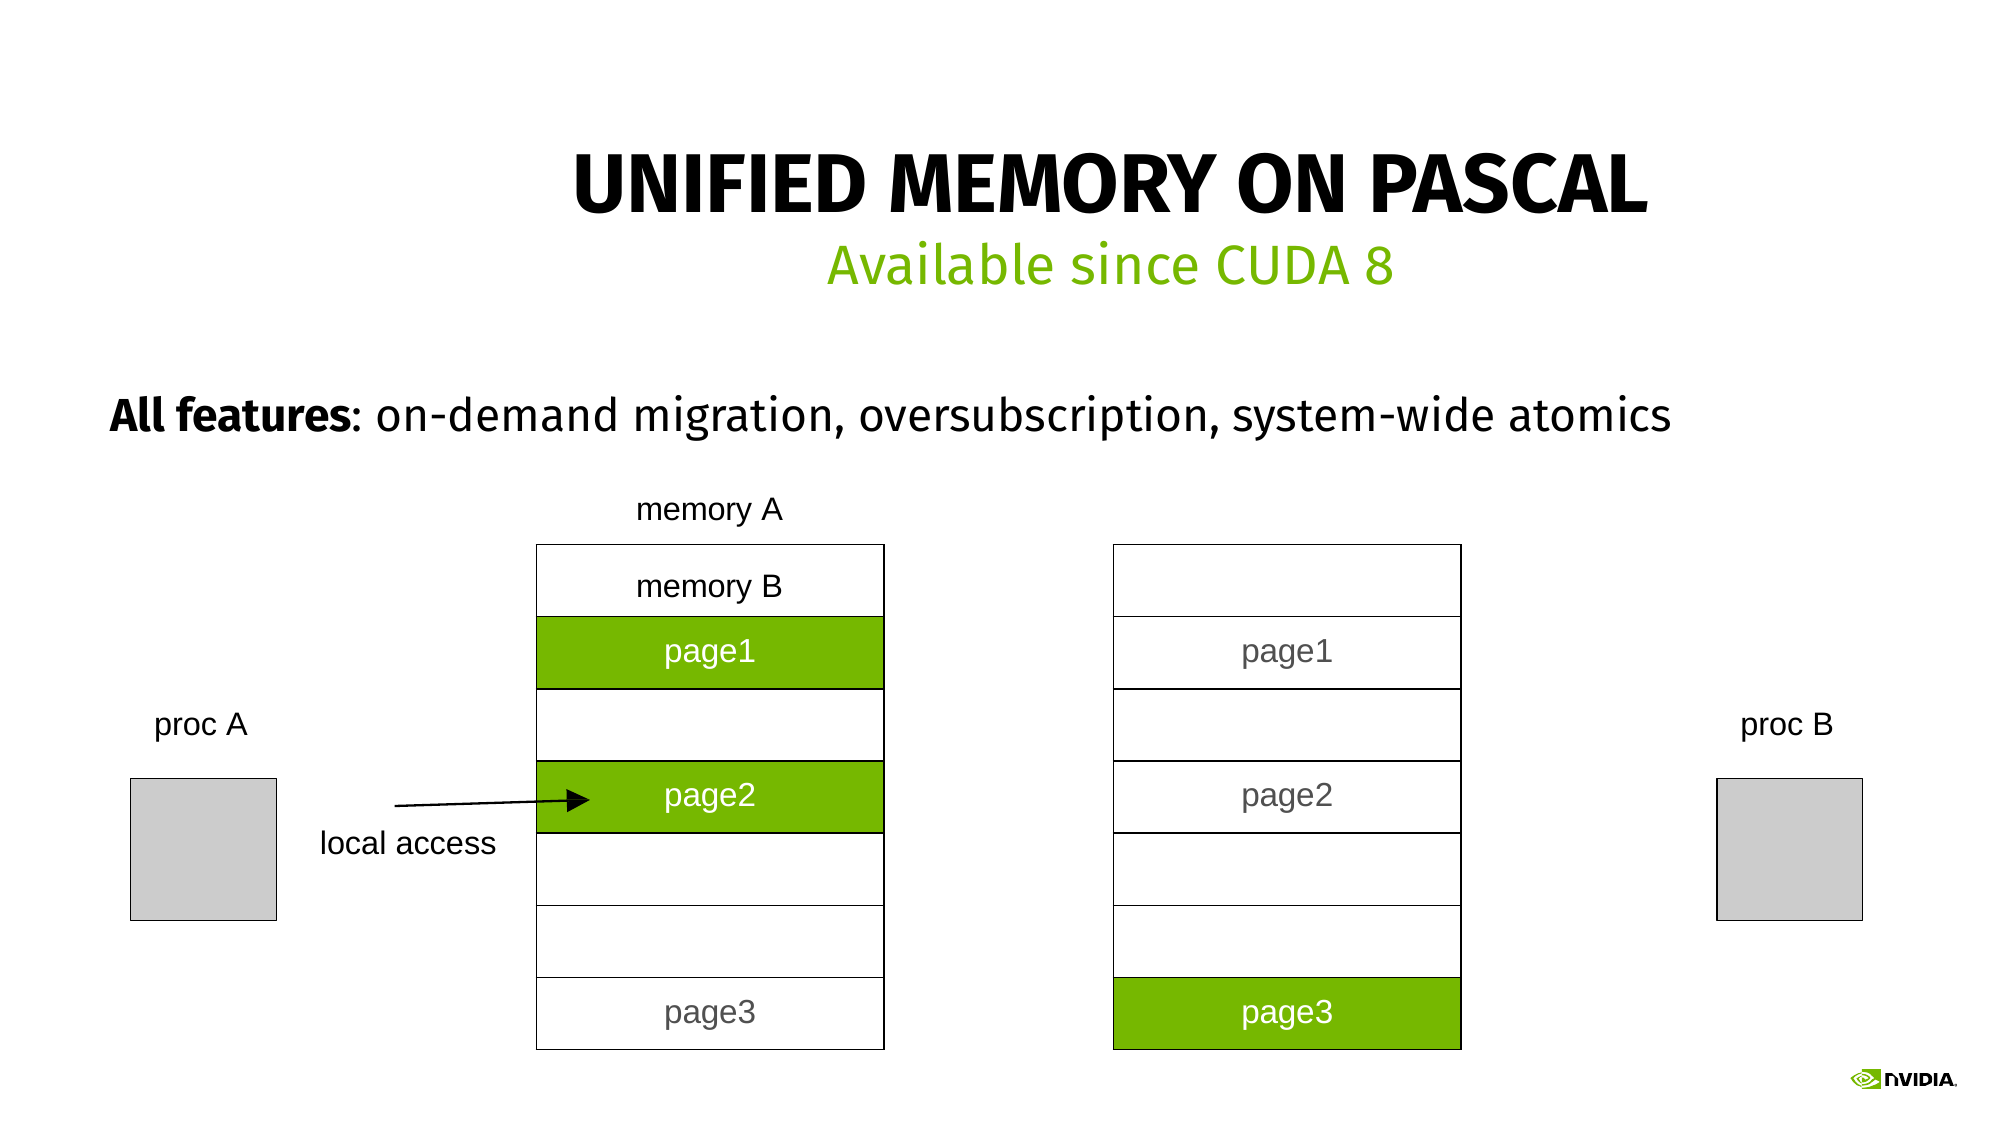

# UNIFIED MEMORY ON PASCAL
Available since CUDA 8
All features: on-demand migration, oversubscription, system-wide atomics
memory A	memory B
|  |
| --- |
| page1 |
|  |
| page2 |
|  |
|  |
| page3 |
|  |
| --- |
| page1 |
|  |
| page2 |
|  |
|  |
| page3 |
proc A
proc B

local access